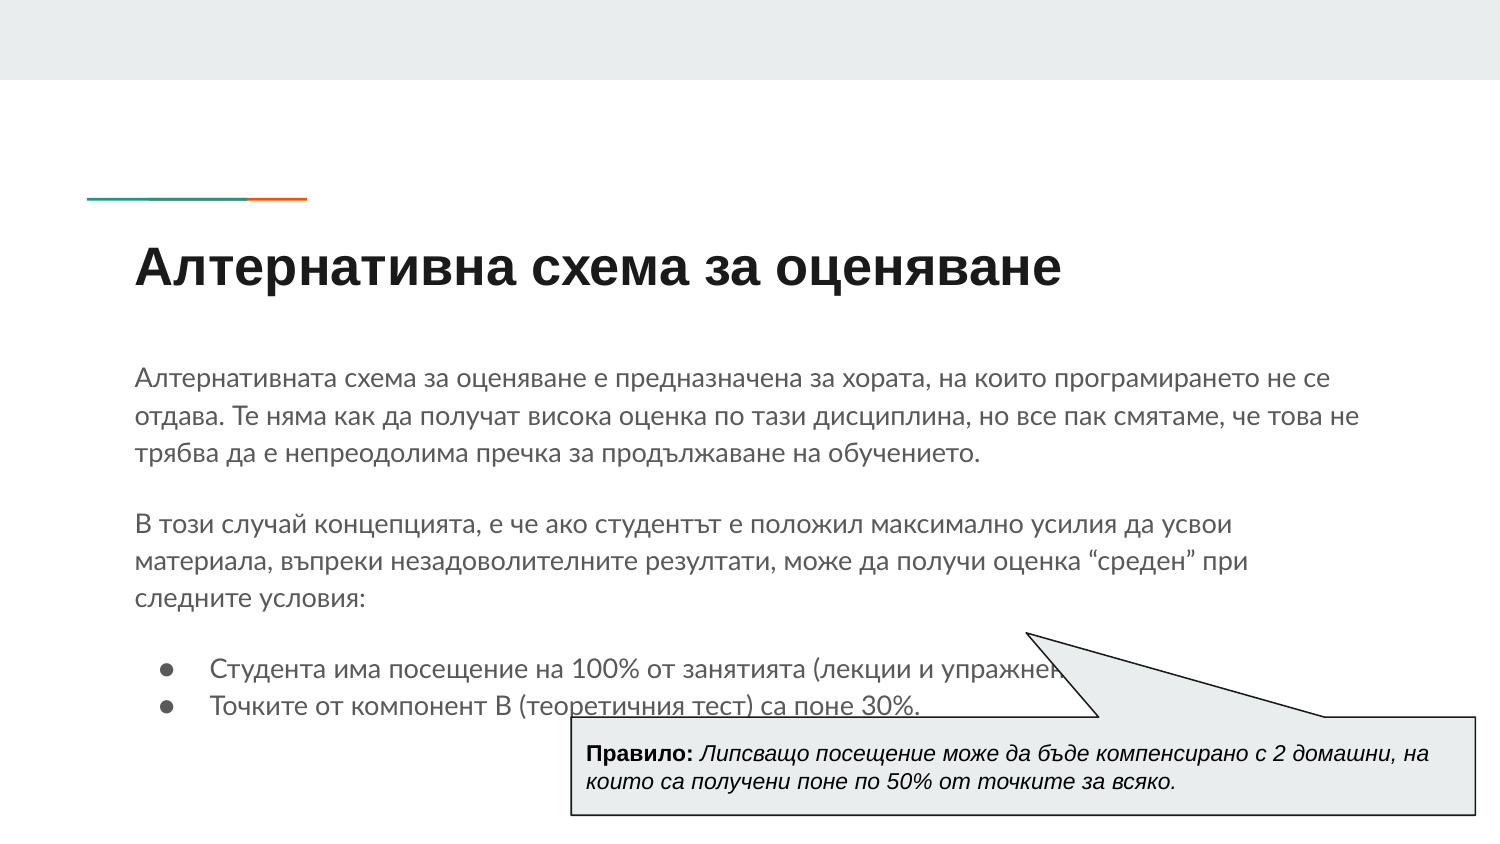

# Алтернативна схема за оценяване
Алтернативната схема за оценяване е предназначена за хората, на които програмирането не се отдава. Те няма как да получат висока оценка по тази дисциплина, но все пак смятаме, че това не трябва да е непреодолима пречка за продължаване на обучението.
В този случай концепцията, е че ако студентът е положил максимално усилия да усвои материала, въпреки незадоволителните резултати, може да получи оценка “среден” при следните условия:
Студента има посещение на 100% от занятията (лекции и упражнения).
Точките от компонент B (теоретичния тест) са поне 30%.

Правило: Липсващо посещение може да бъде компенсирано с 2 домашни, на които са получени поне по 50% от точките за всяко.